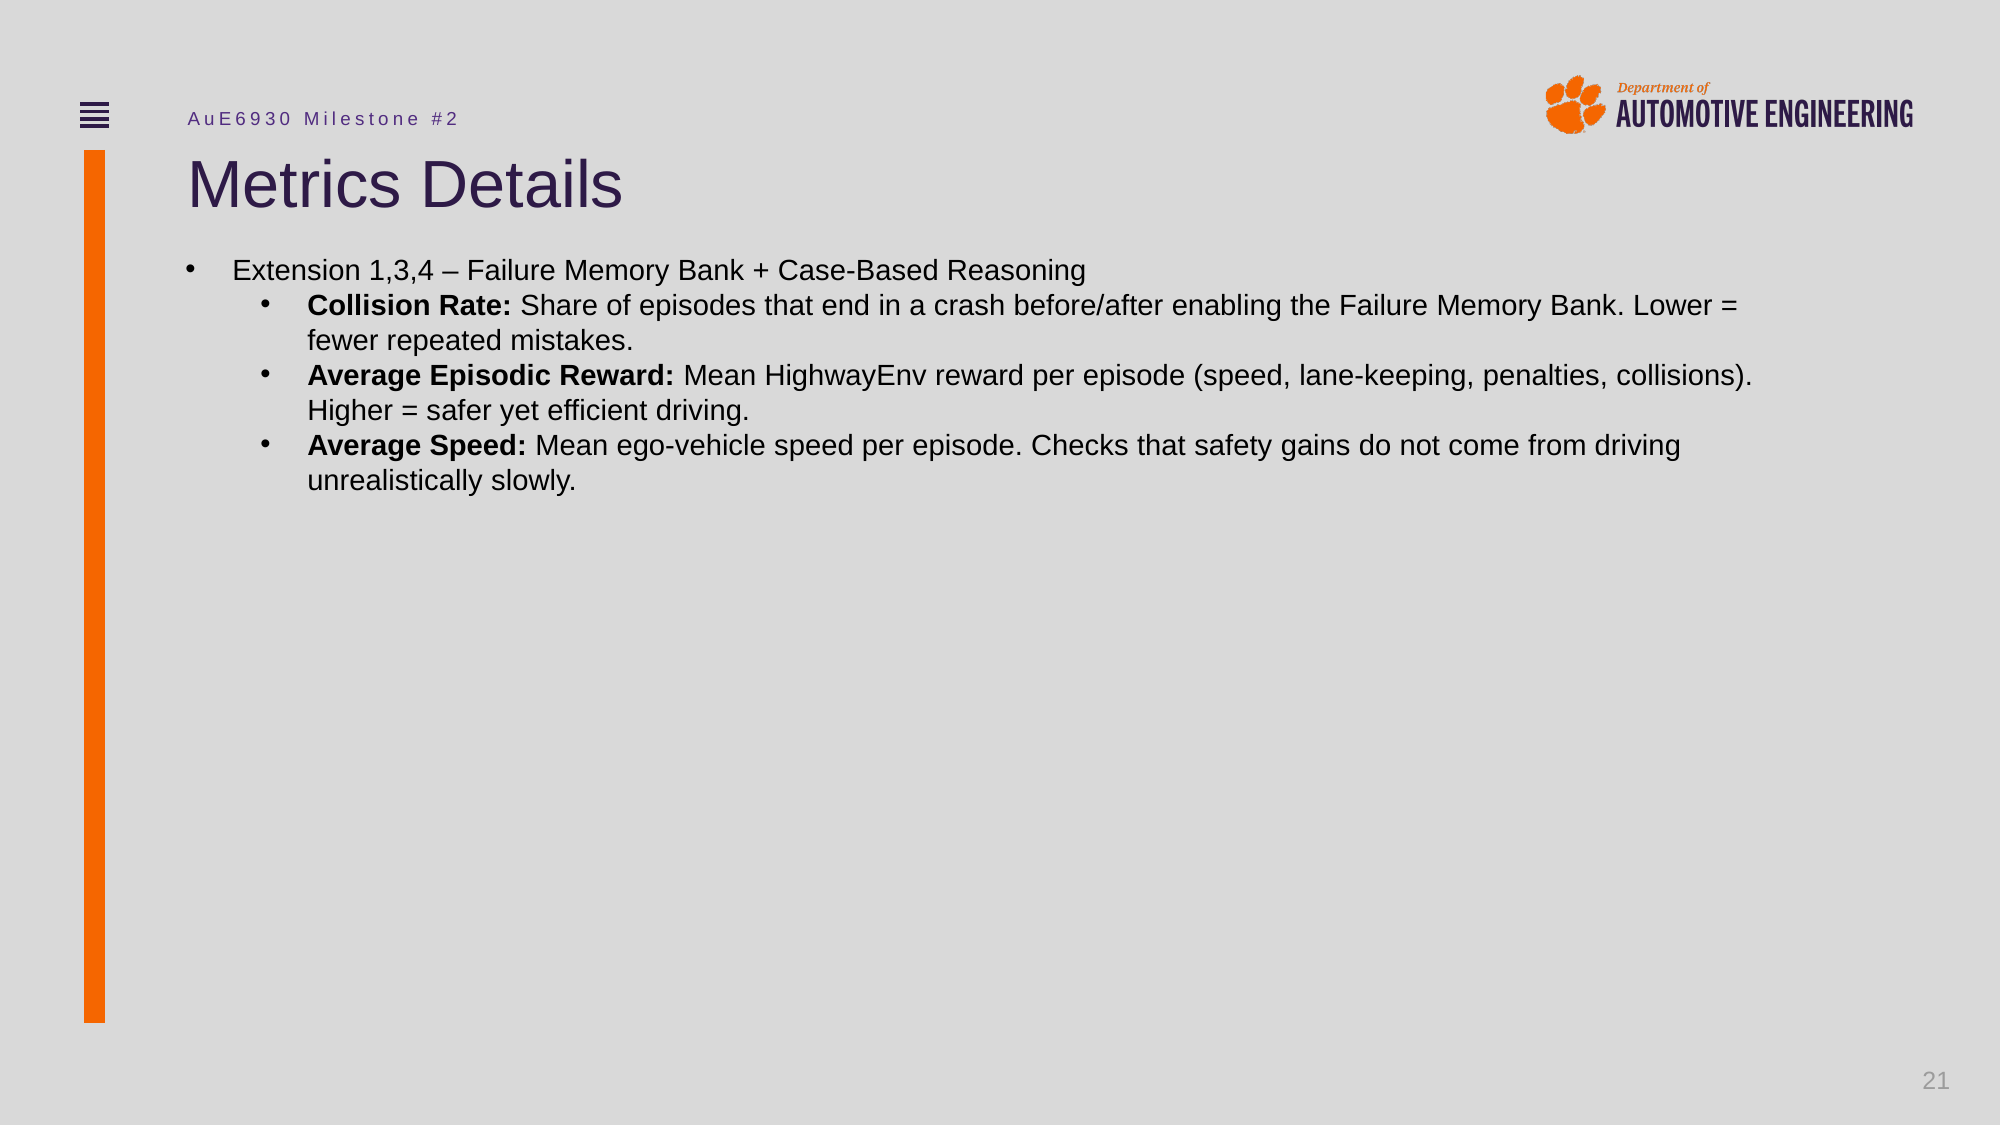

# Metrics Details
Extension 1,3,4 – Failure Memory Bank + Case-Based Reasoning
Collision Rate: Share of episodes that end in a crash before/after enabling the Failure Memory Bank. Lower = fewer repeated mistakes.
Average Episodic Reward: Mean HighwayEnv reward per episode (speed, lane-keeping, penalties, collisions). Higher = safer yet efficient driving.
Average Speed: Mean ego-vehicle speed per episode. Checks that safety gains do not come from driving unrealistically slowly.
21